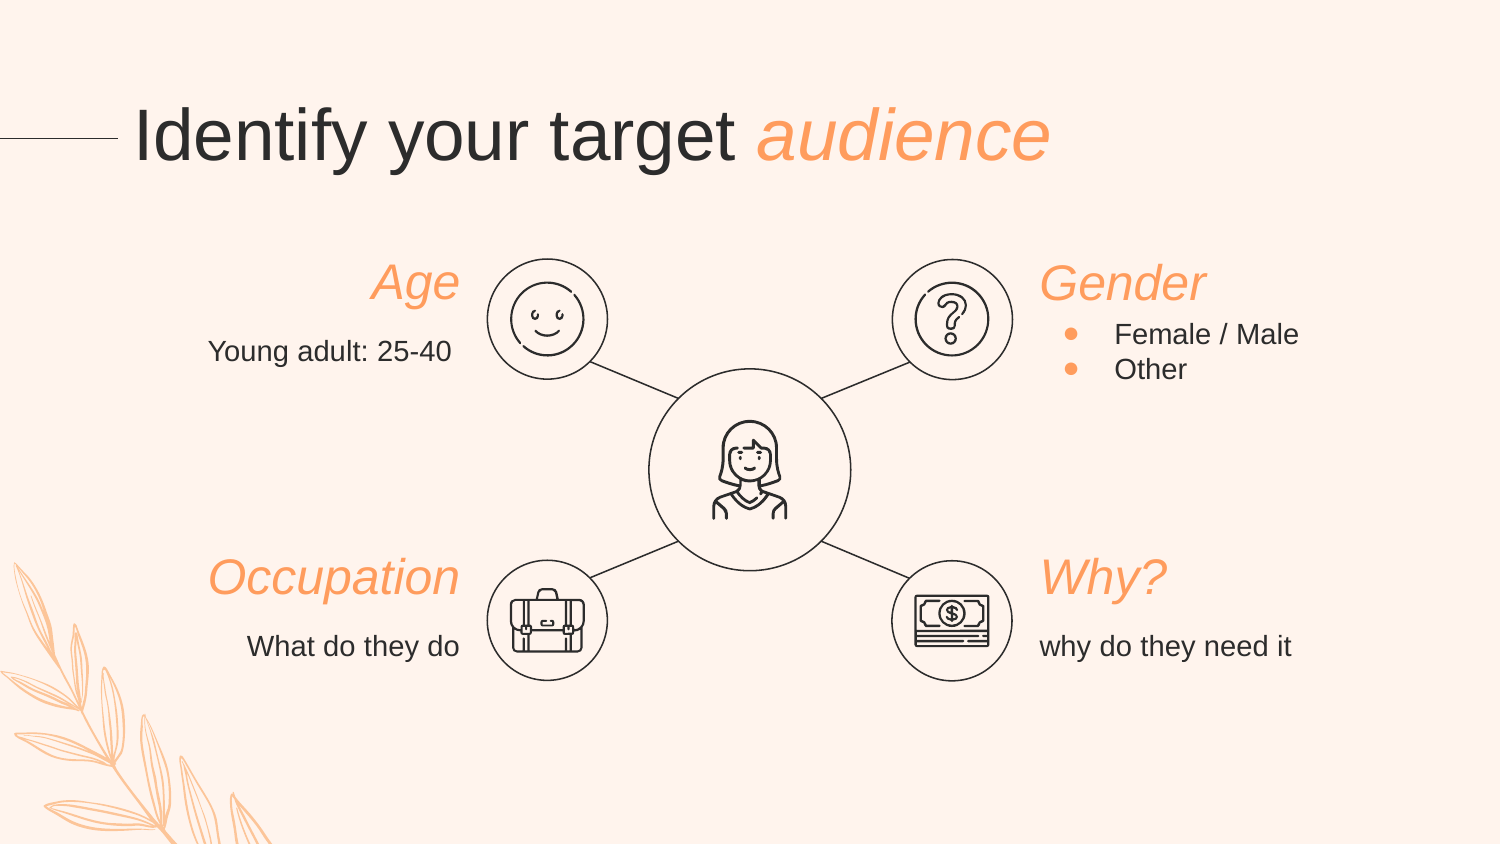

# Identify your target audience
Age
Gender

Young adult: 25-40
Female / Male
Other

Occupation
Why?

why do they need it
What do they do